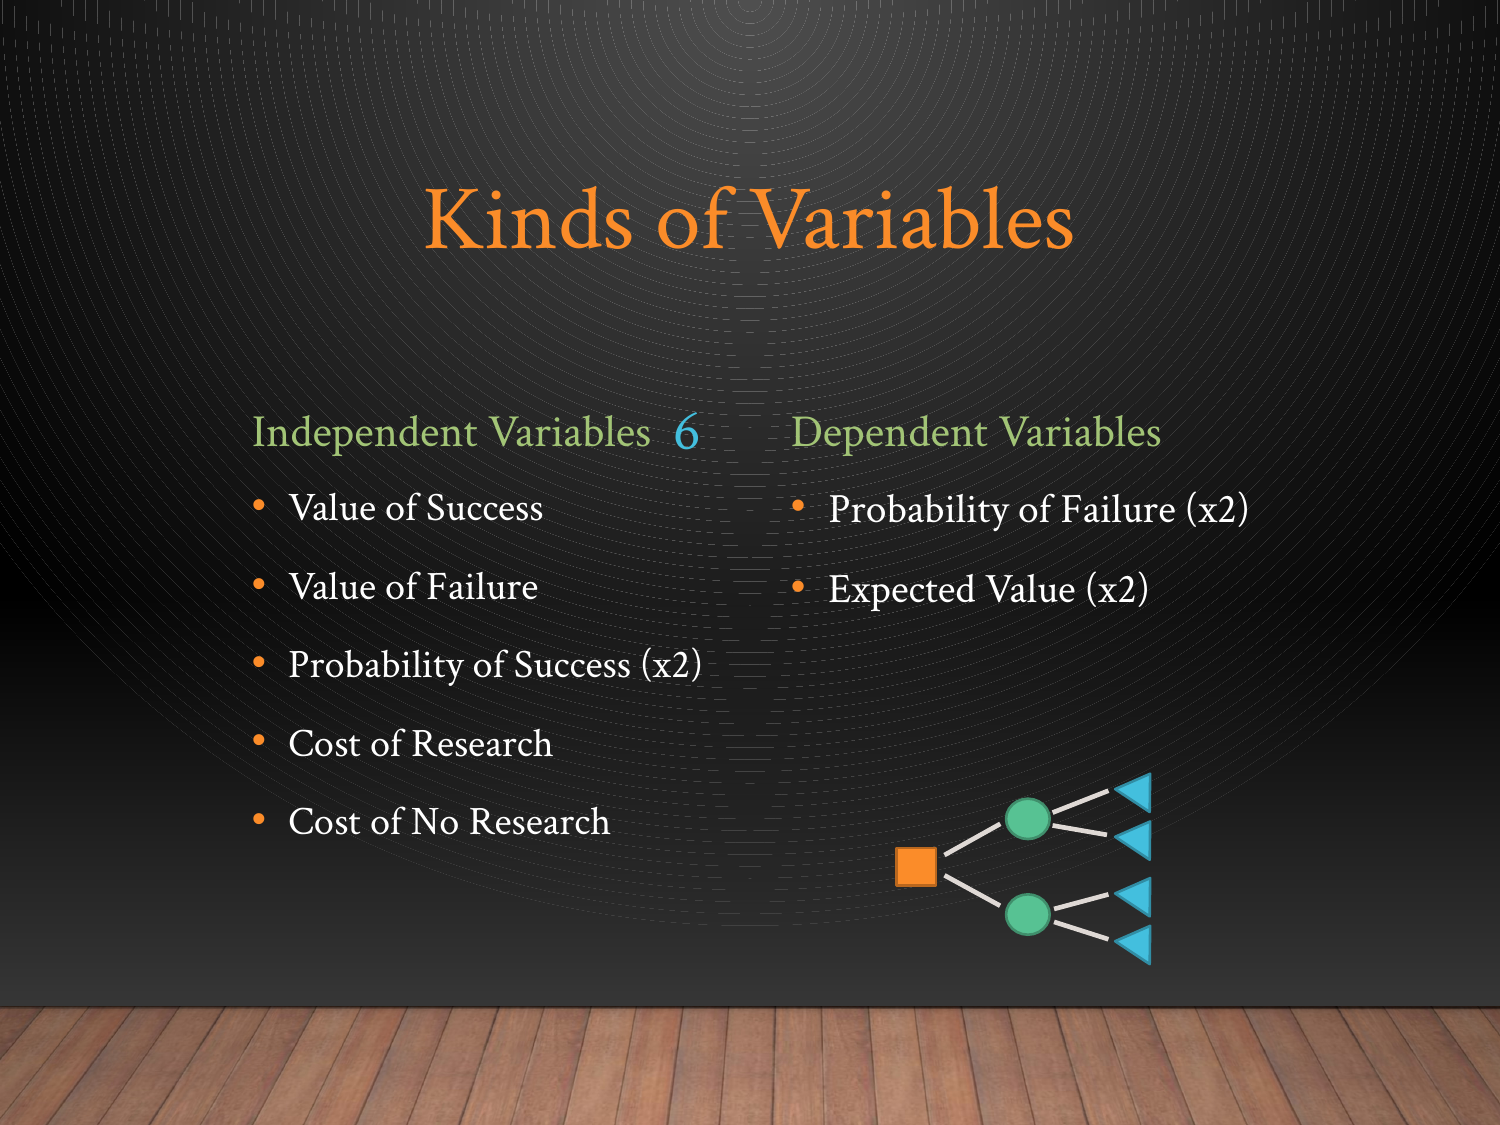

# Kinds of Variables
Independent Variables
Dependent Variables
6
Probability of Failure (x2)
Expected Value (x2)
Value of Success
Value of Failure
Probability of Success (x2)
Cost of Research
Cost of No Research